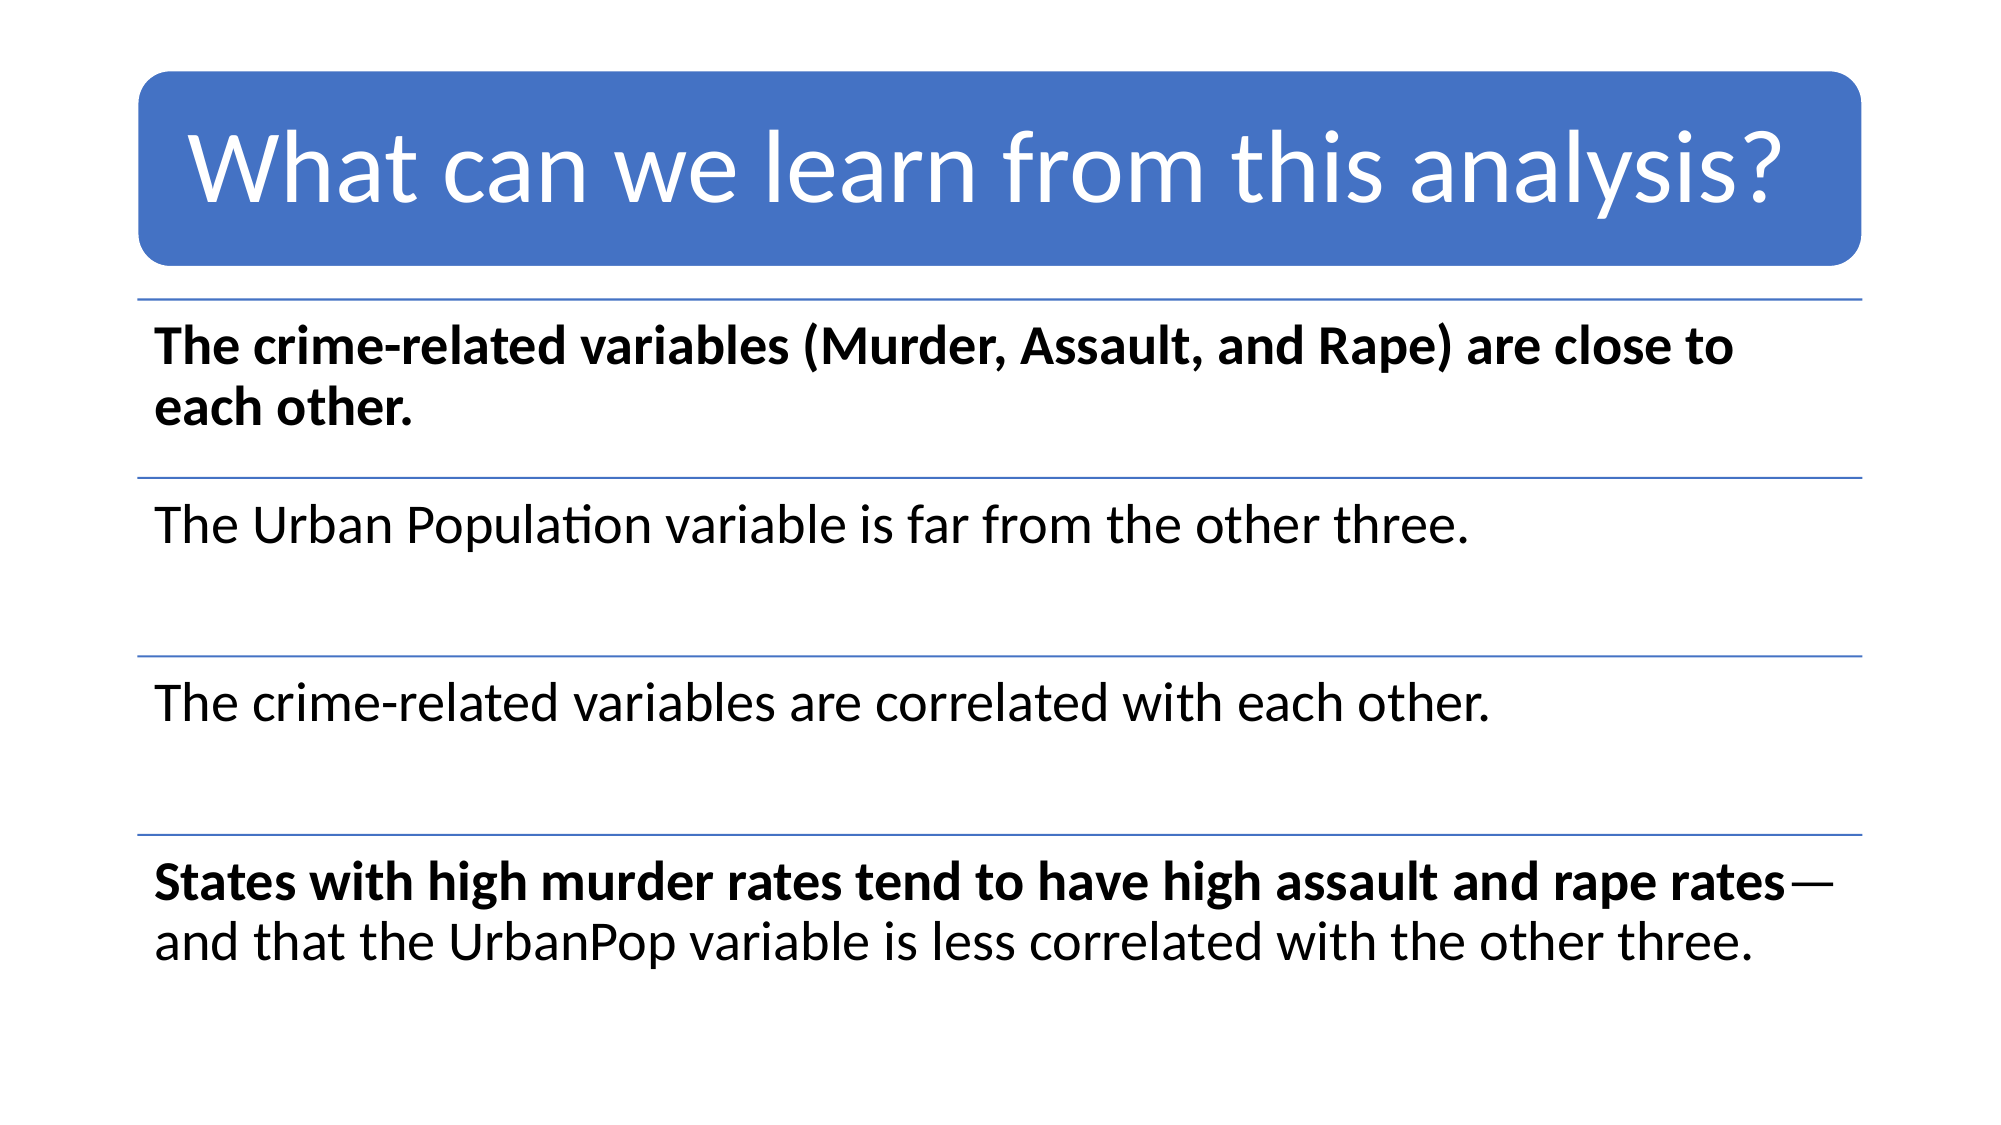

What can we learn from this analysis?
The crime-related variables (Murder, Assault, and Rape) are close to each other.
The Urban Population variable is far from the other three.
The crime-related variables are correlated with each other.
States with high murder rates tend to have high assault and rape rates—and that the UrbanPop variable is less correlated with the other three.